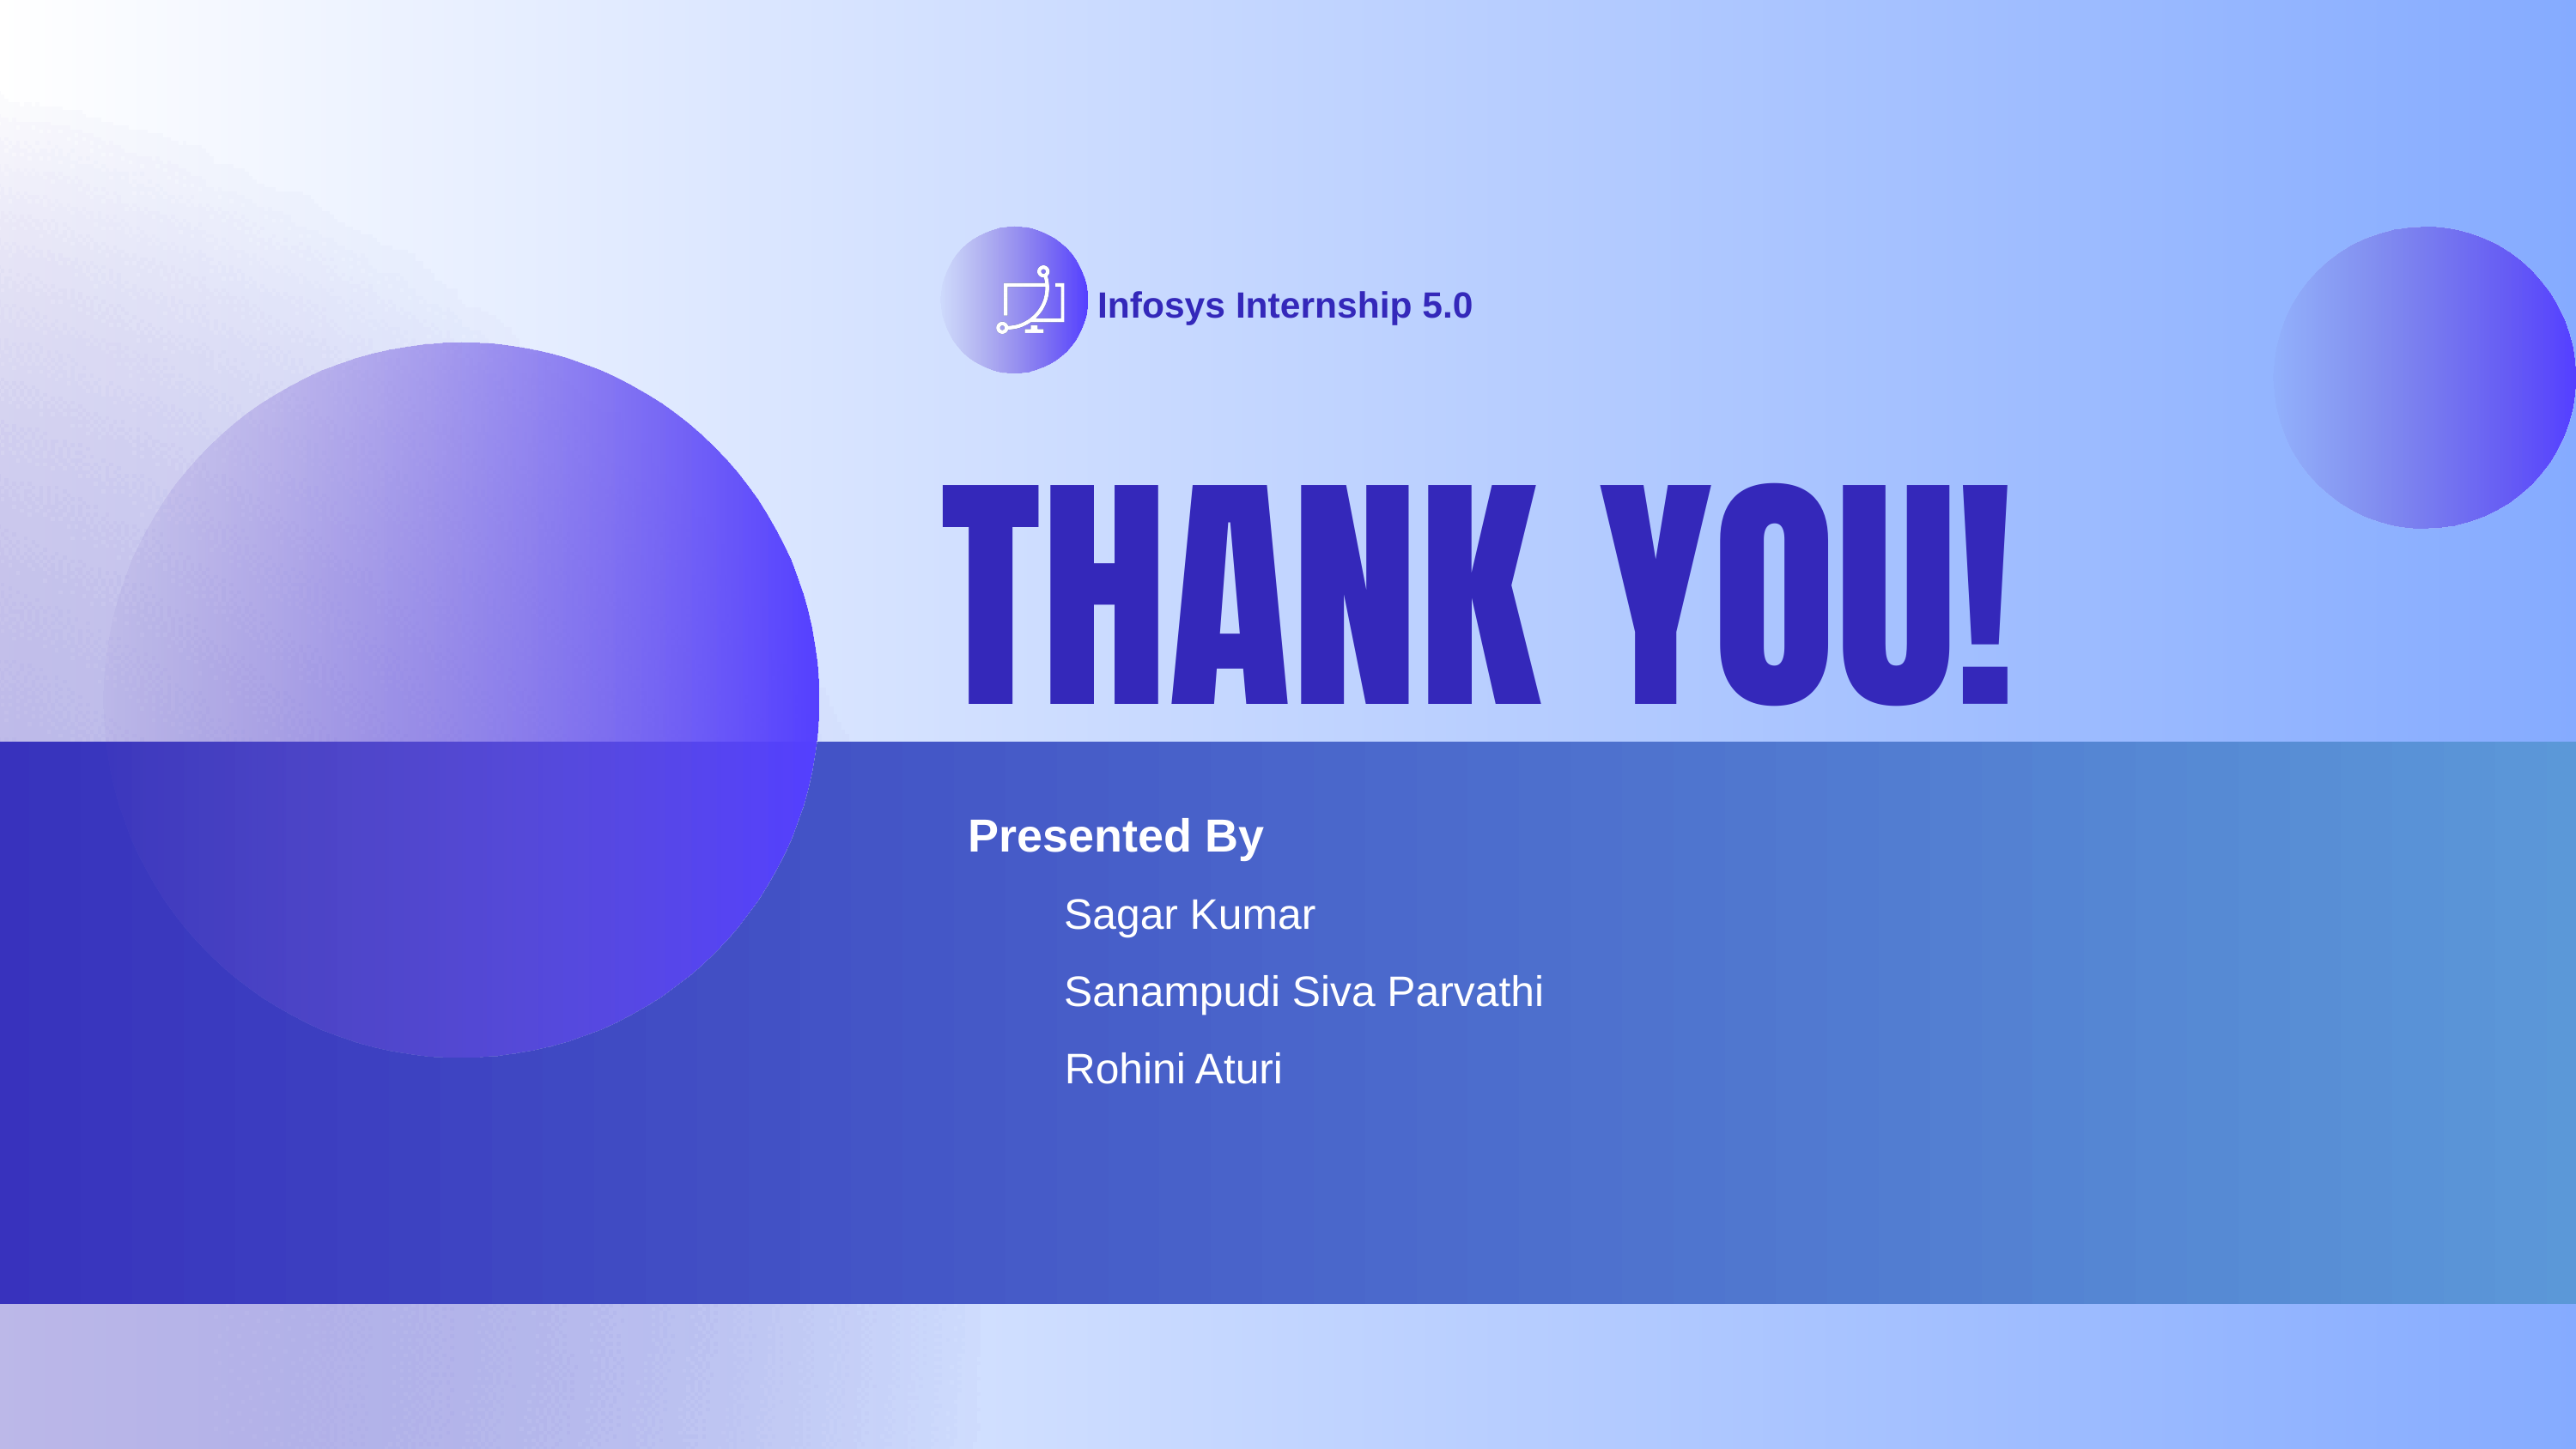

Infosys Internship 5.0

THANK YOU!

Presented By
Sagar Kumar
Sanampudi Siva Parvathi
Rohini Aturi